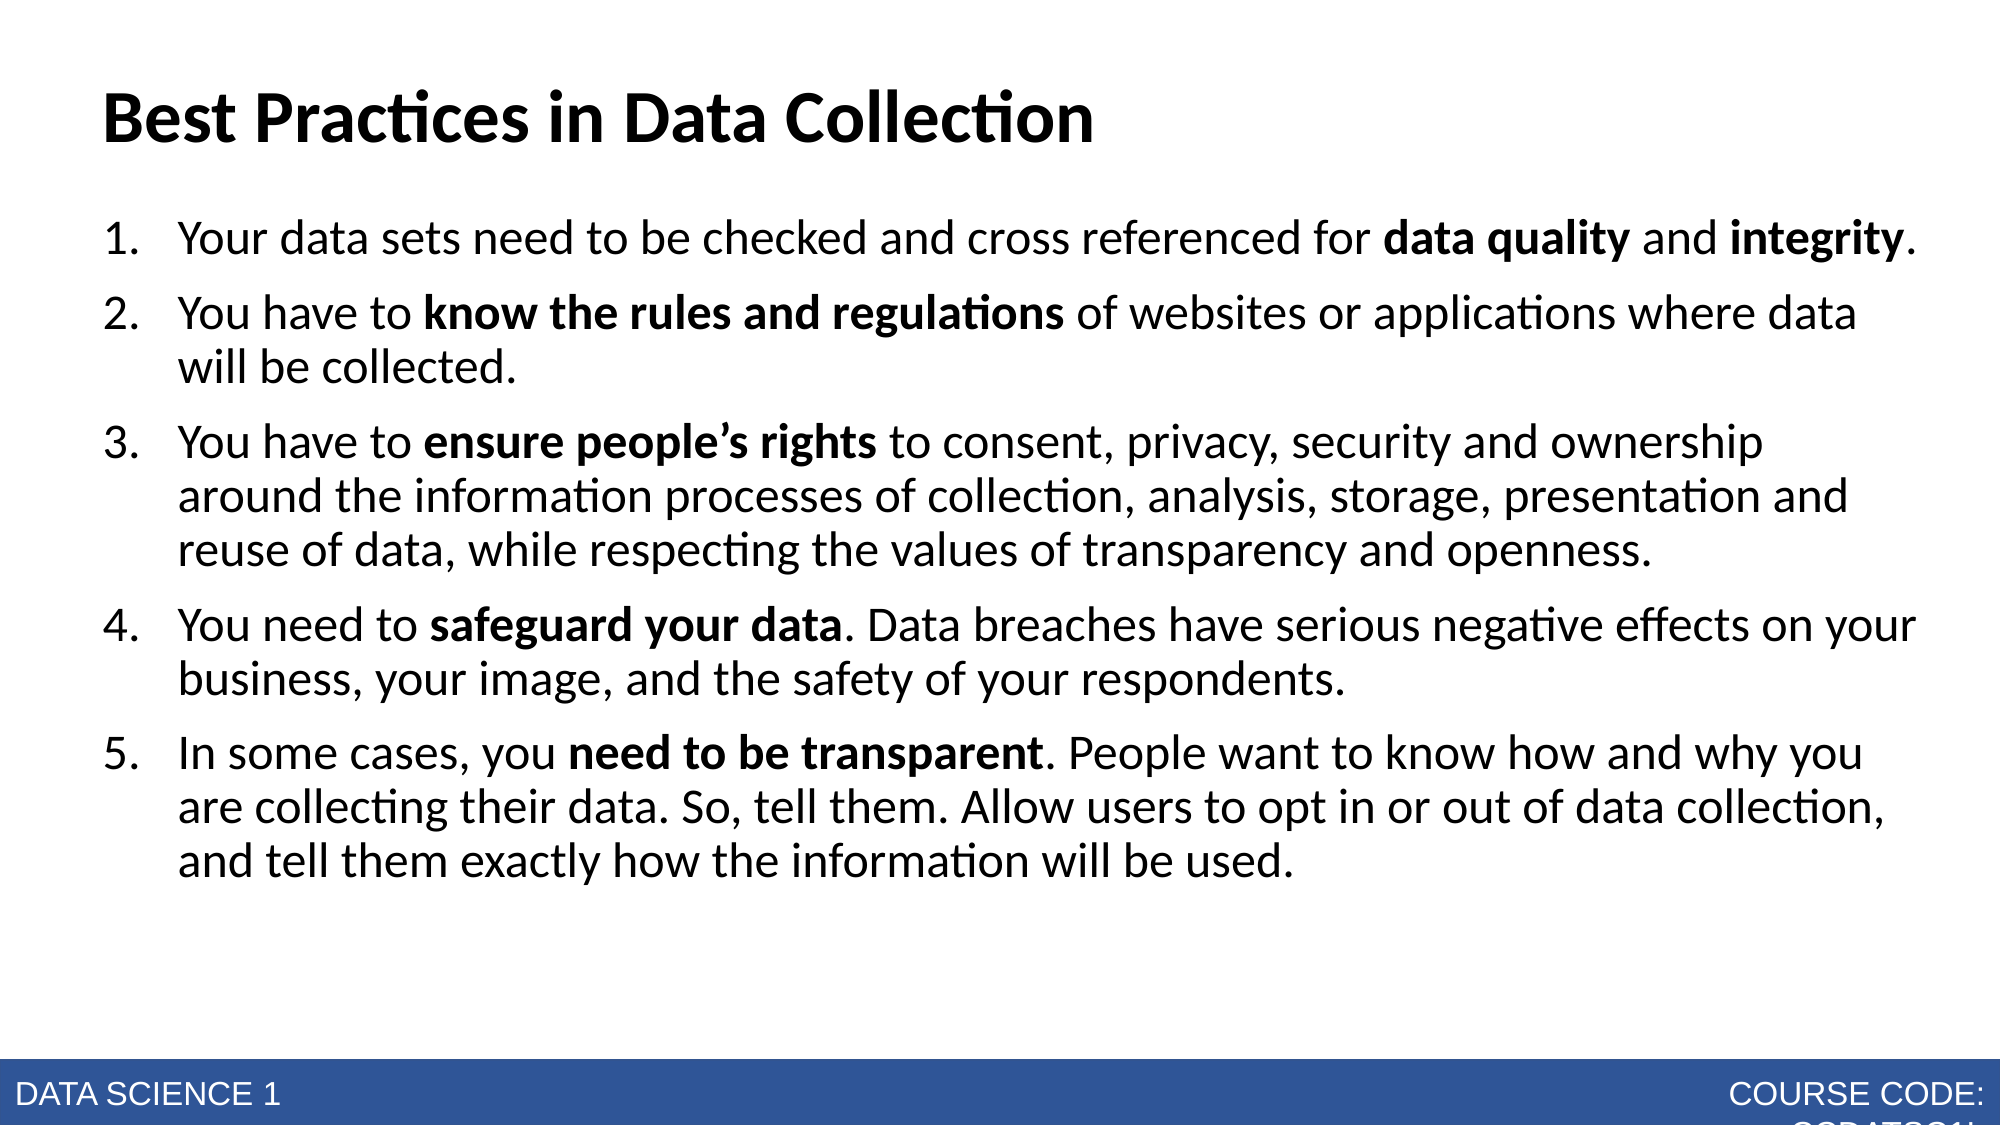

# Best Practices in Data Collection
Your data sets need to be checked and cross referenced for data quality and integrity.
You have to know the rules and regulations of websites or applications where data will be collected.
You have to ensure people’s rights to consent, privacy, security and ownership around the information processes of collection, analysis, storage, presentation and reuse of data, while respecting the values of transparency and openness.
You need to safeguard your data. Data breaches have serious negative effects on your business, your image, and the safety of your respondents.
In some cases, you need to be transparent. People want to know how and why you are collecting their data. So, tell them. Allow users to opt in or out of data collection, and tell them exactly how the information will be used.
Introduction to the Science of Data

Joseph Marvin R. Imperial
DATA SCIENCE 1
NU College of Computing and Information Technologies
COURSE CODE: CCDATSC1L